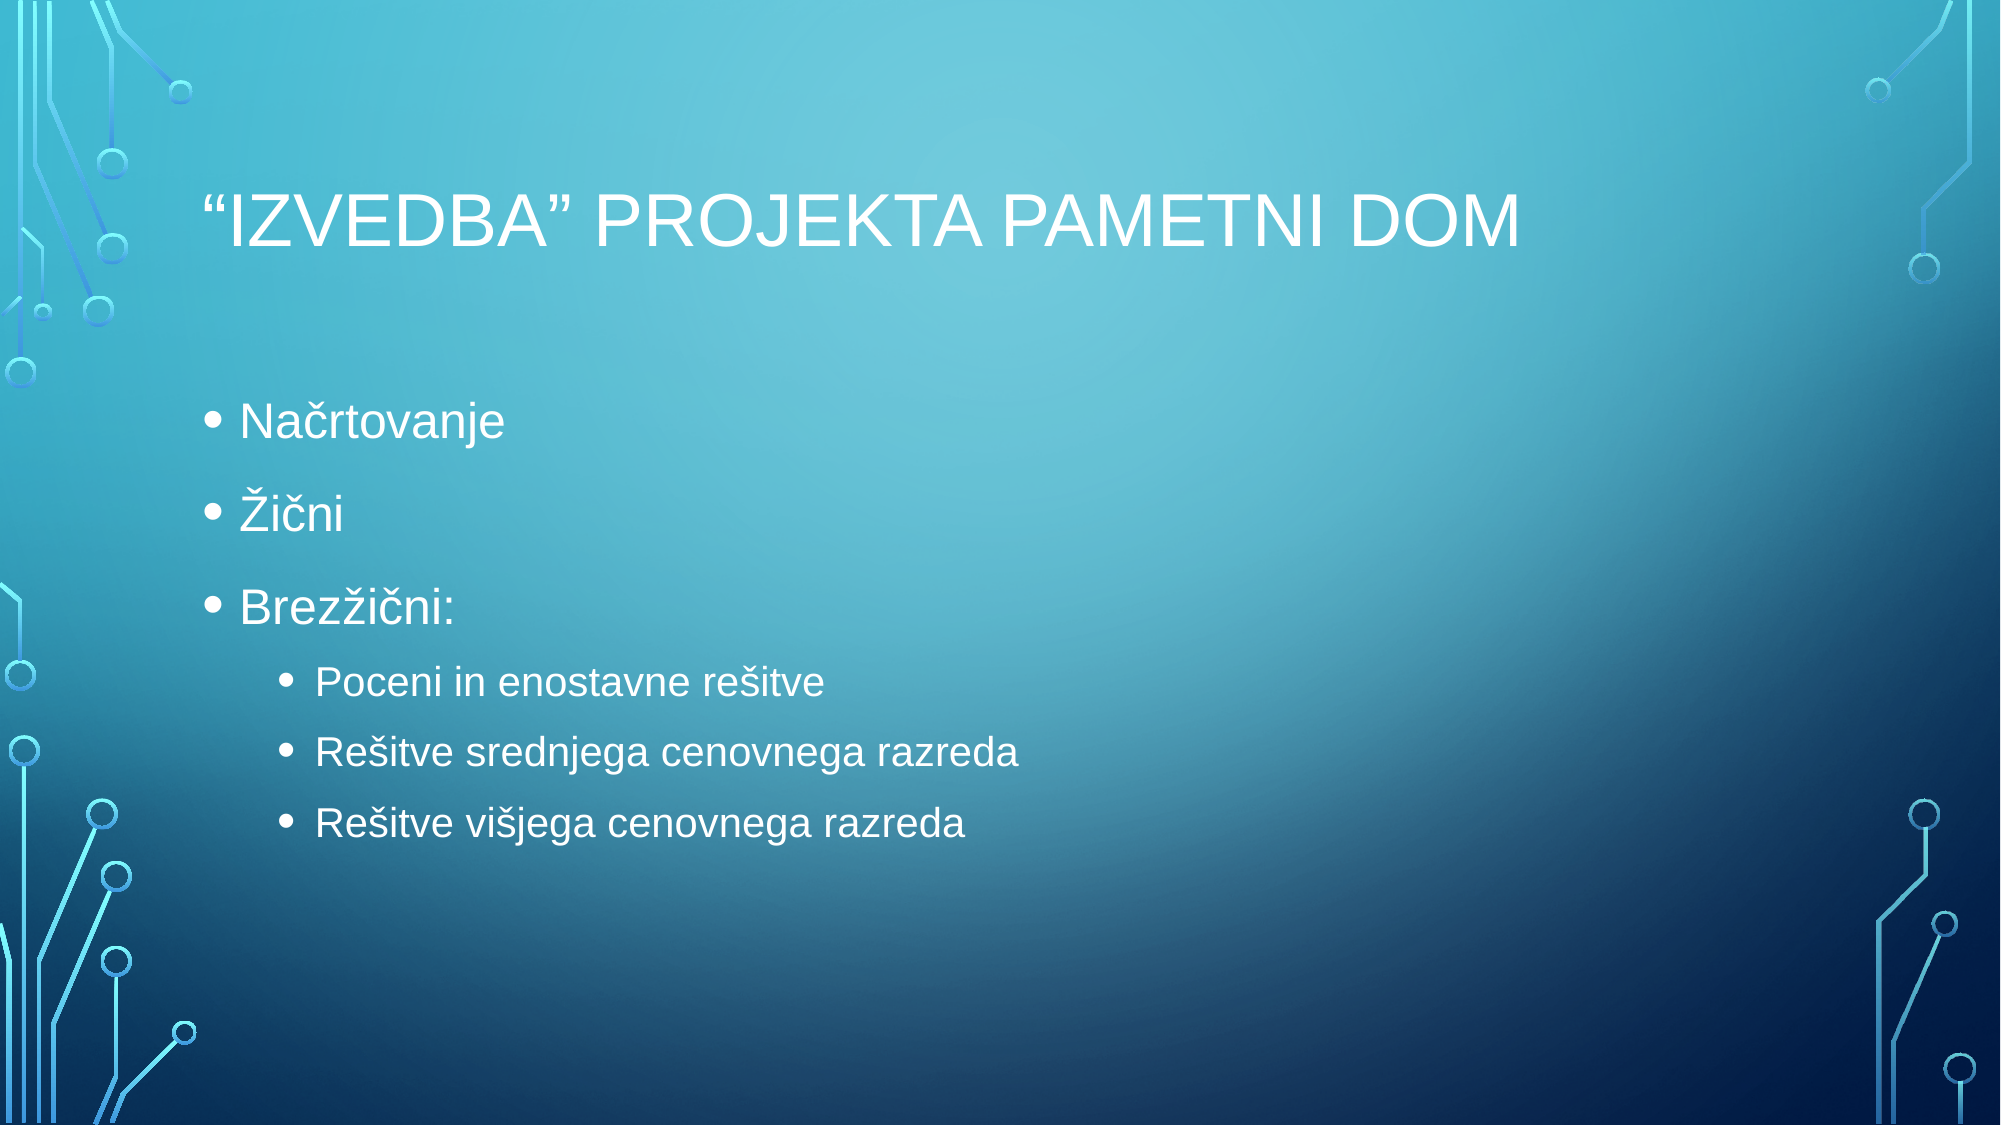

# “izvedba” projekta pametni dom
Načrtovanje
Žični
Brezžični:
Poceni in enostavne rešitve
Rešitve srednjega cenovnega razreda
Rešitve višjega cenovnega razreda